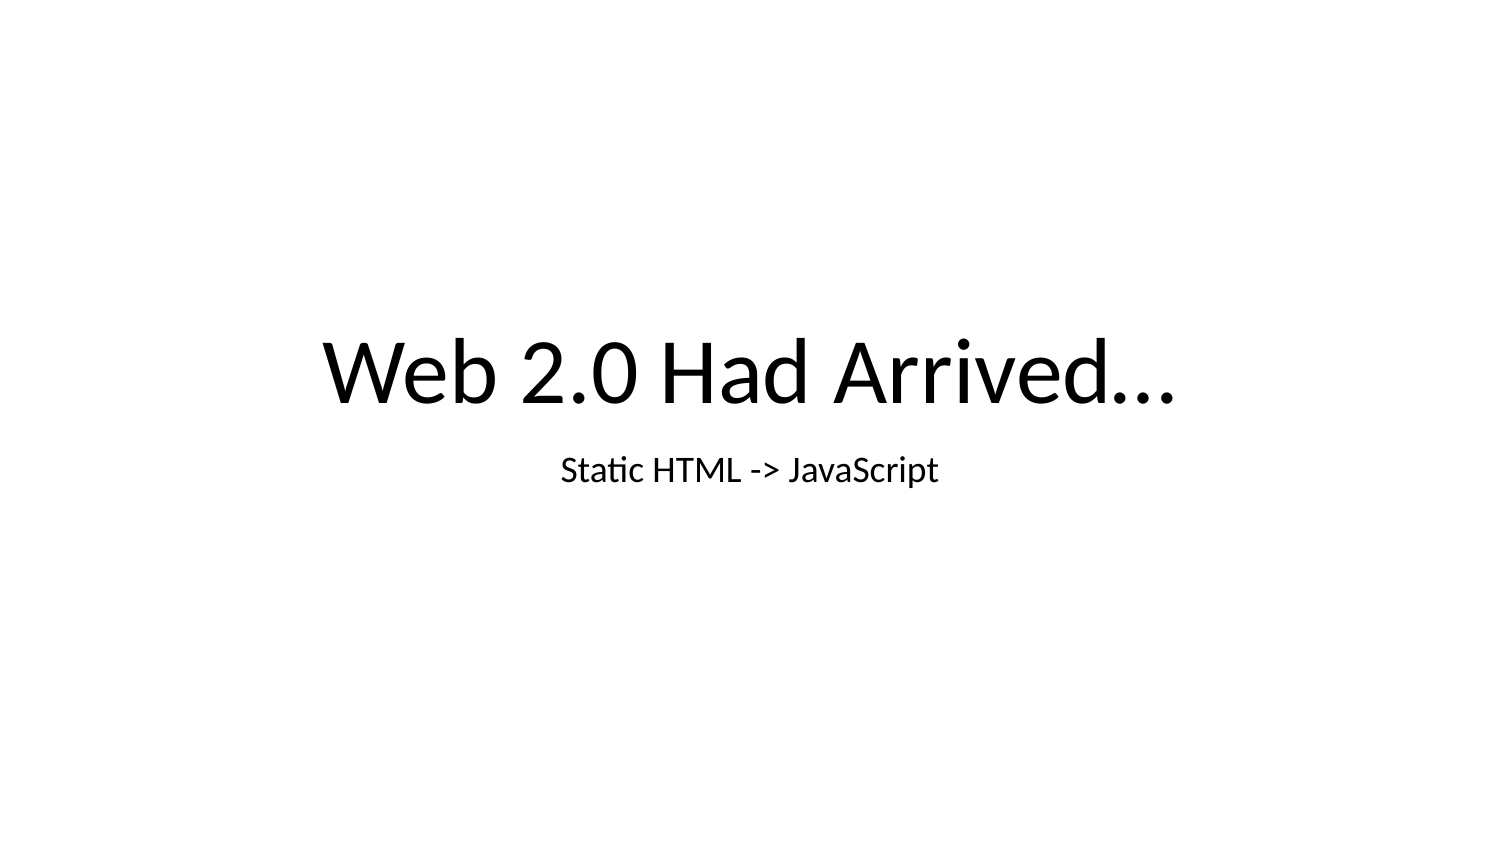

# Web 2.0 Had Arrived…
Static HTML -> JavaScript